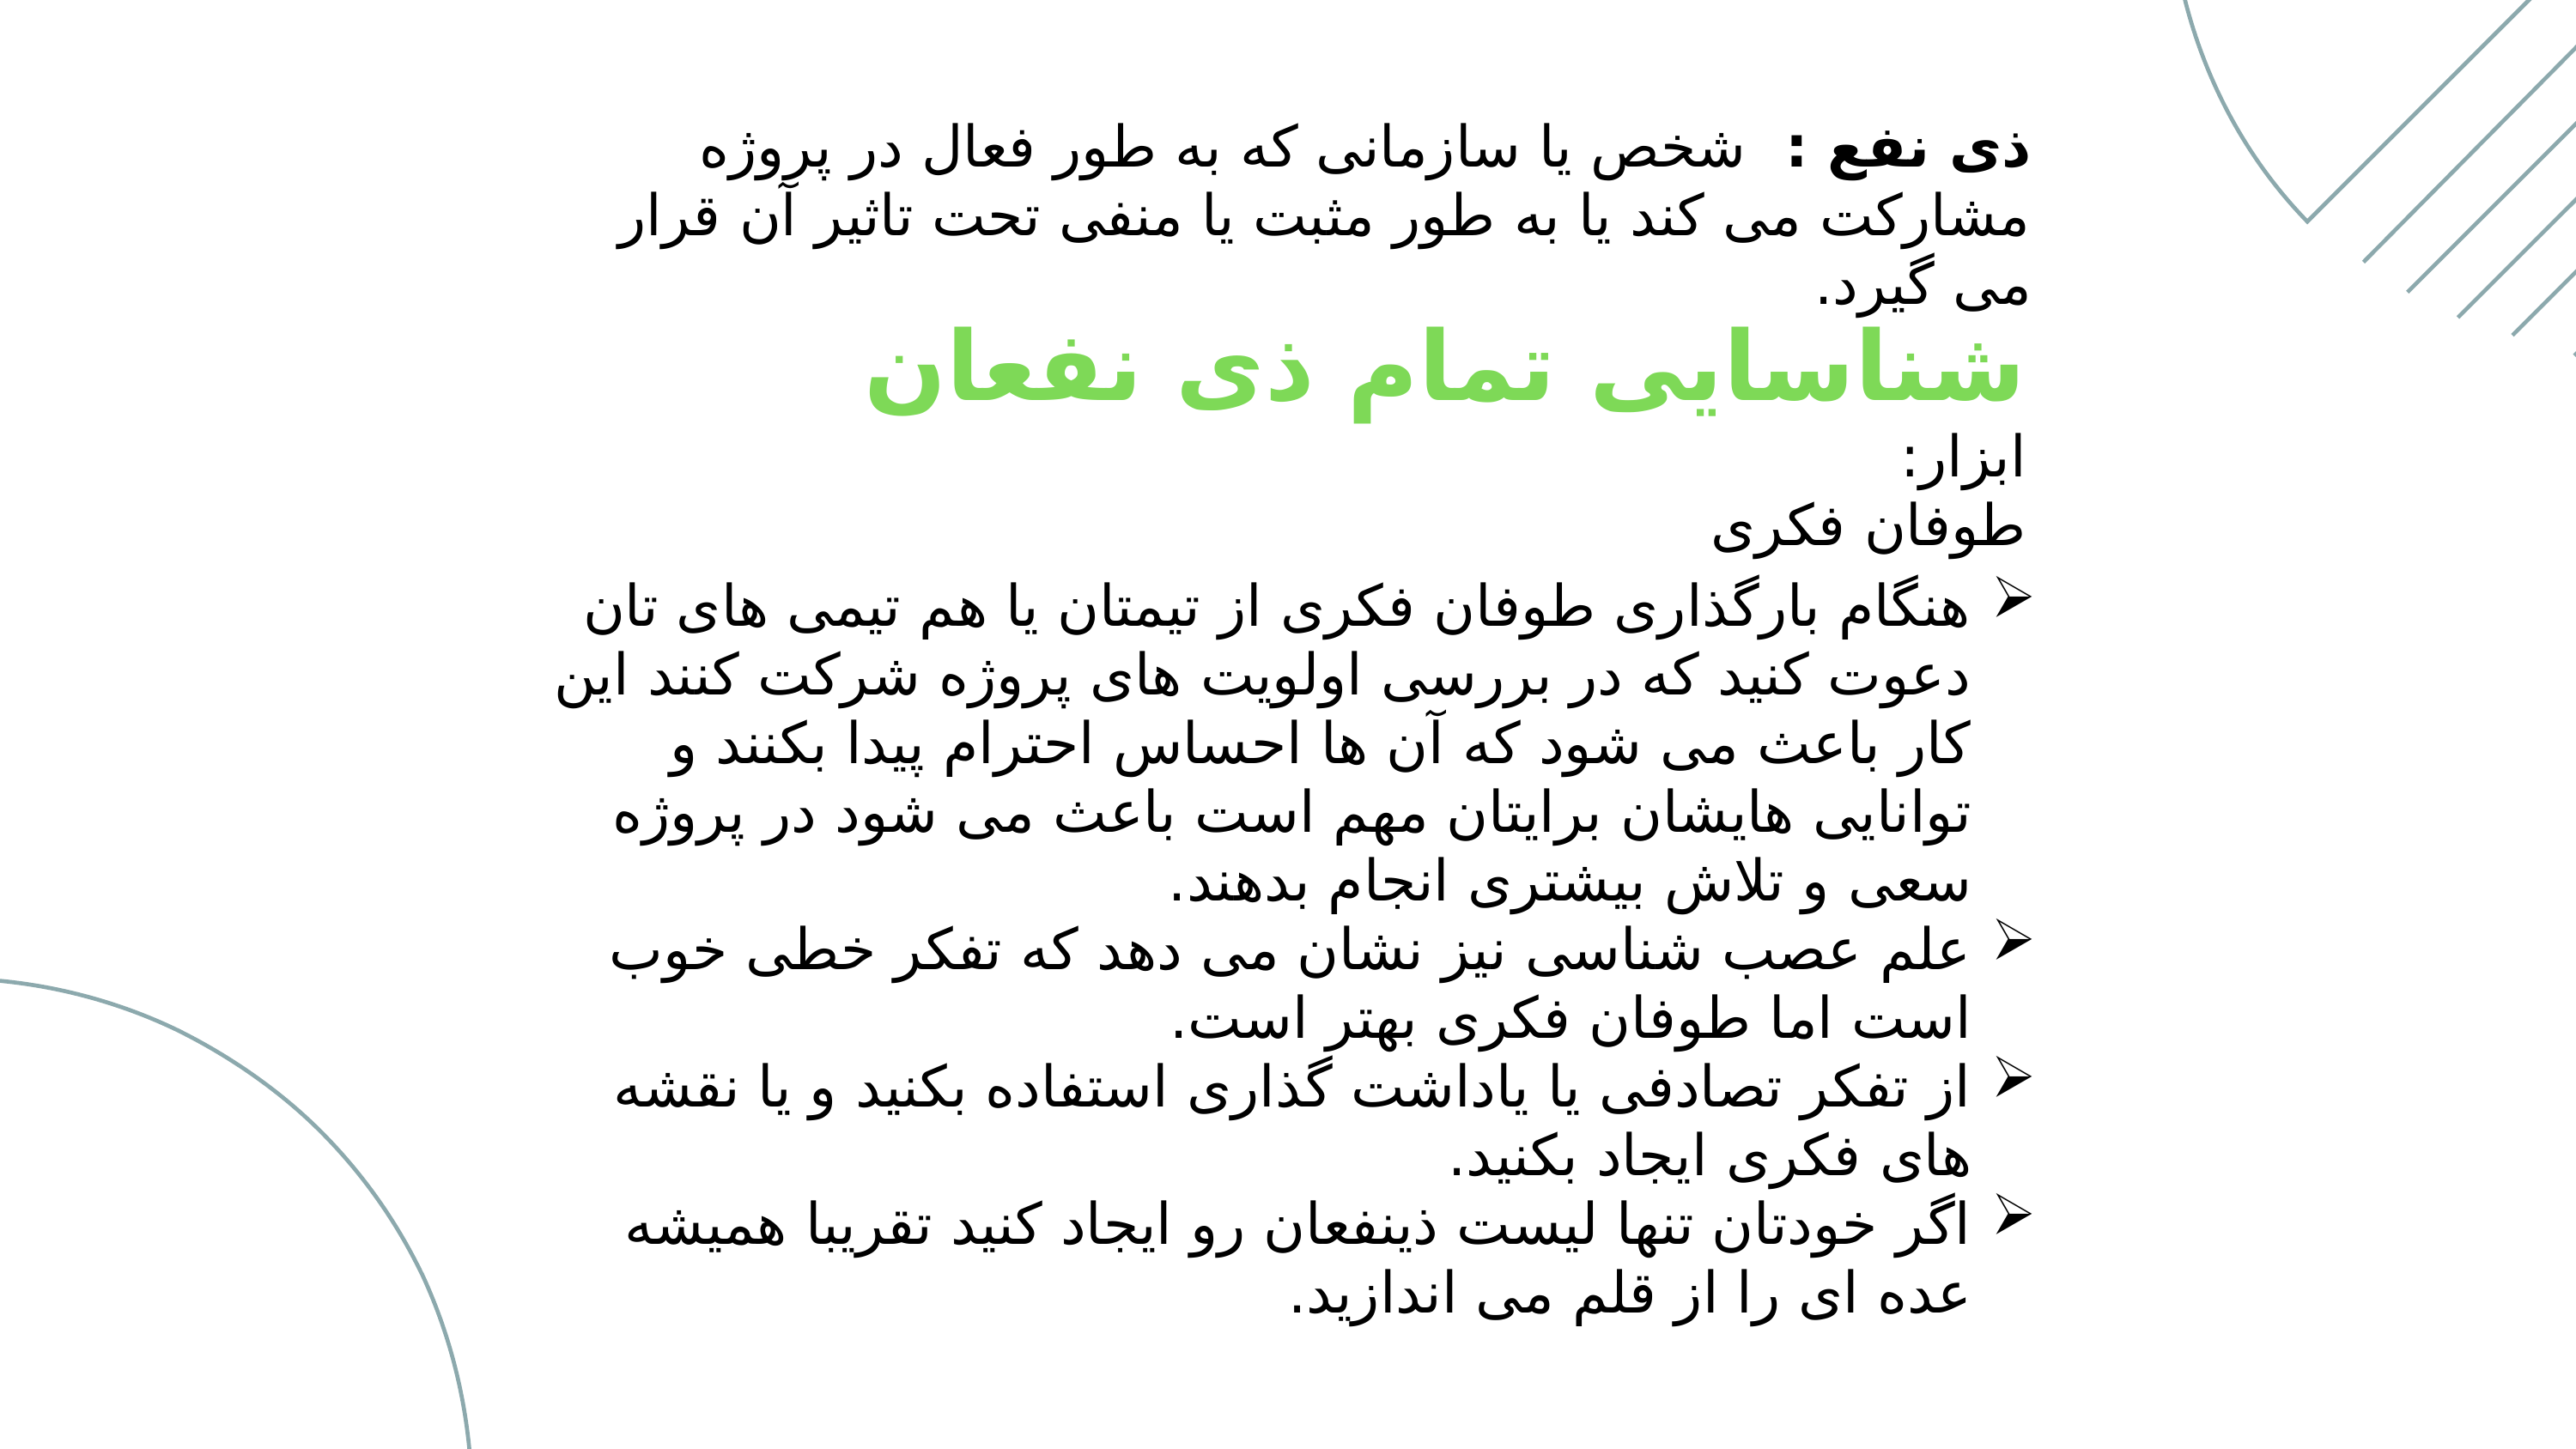

ذی نفع :  شخص یا سازمانی که به طور فعال در پروژه مشارکت می کند یا به طور مثبت یا منفی تحت تاثیر آن قرار می گیرد.
شناسایی تمام ذی نفعان
ابزار:
طوفان فکری
هنگام بارگذاری طوفان فکری از تیمتان یا هم تیمی های تان دعوت کنید که در بررسی اولویت های پروژه شرکت کنند این کار باعث می شود که آن ها احساس احترام پیدا بکنند و توانایی هایشان برایتان مهم است باعث می شود در پروژه سعی و تلاش بیشتری انجام بدهند.
علم عصب شناسی نیز نشان می دهد که تفکر خطی خوب است اما طوفان فکری بهتر است.
از تفکر تصادفی یا یاداشت گذاری استفاده بکنید و یا نقشه های فکری ایجاد بکنید.
اگر خودتان تنها لیست ذینفعان رو ایجاد کنید تقریبا همیشه عده ای را از قلم می اندازید.